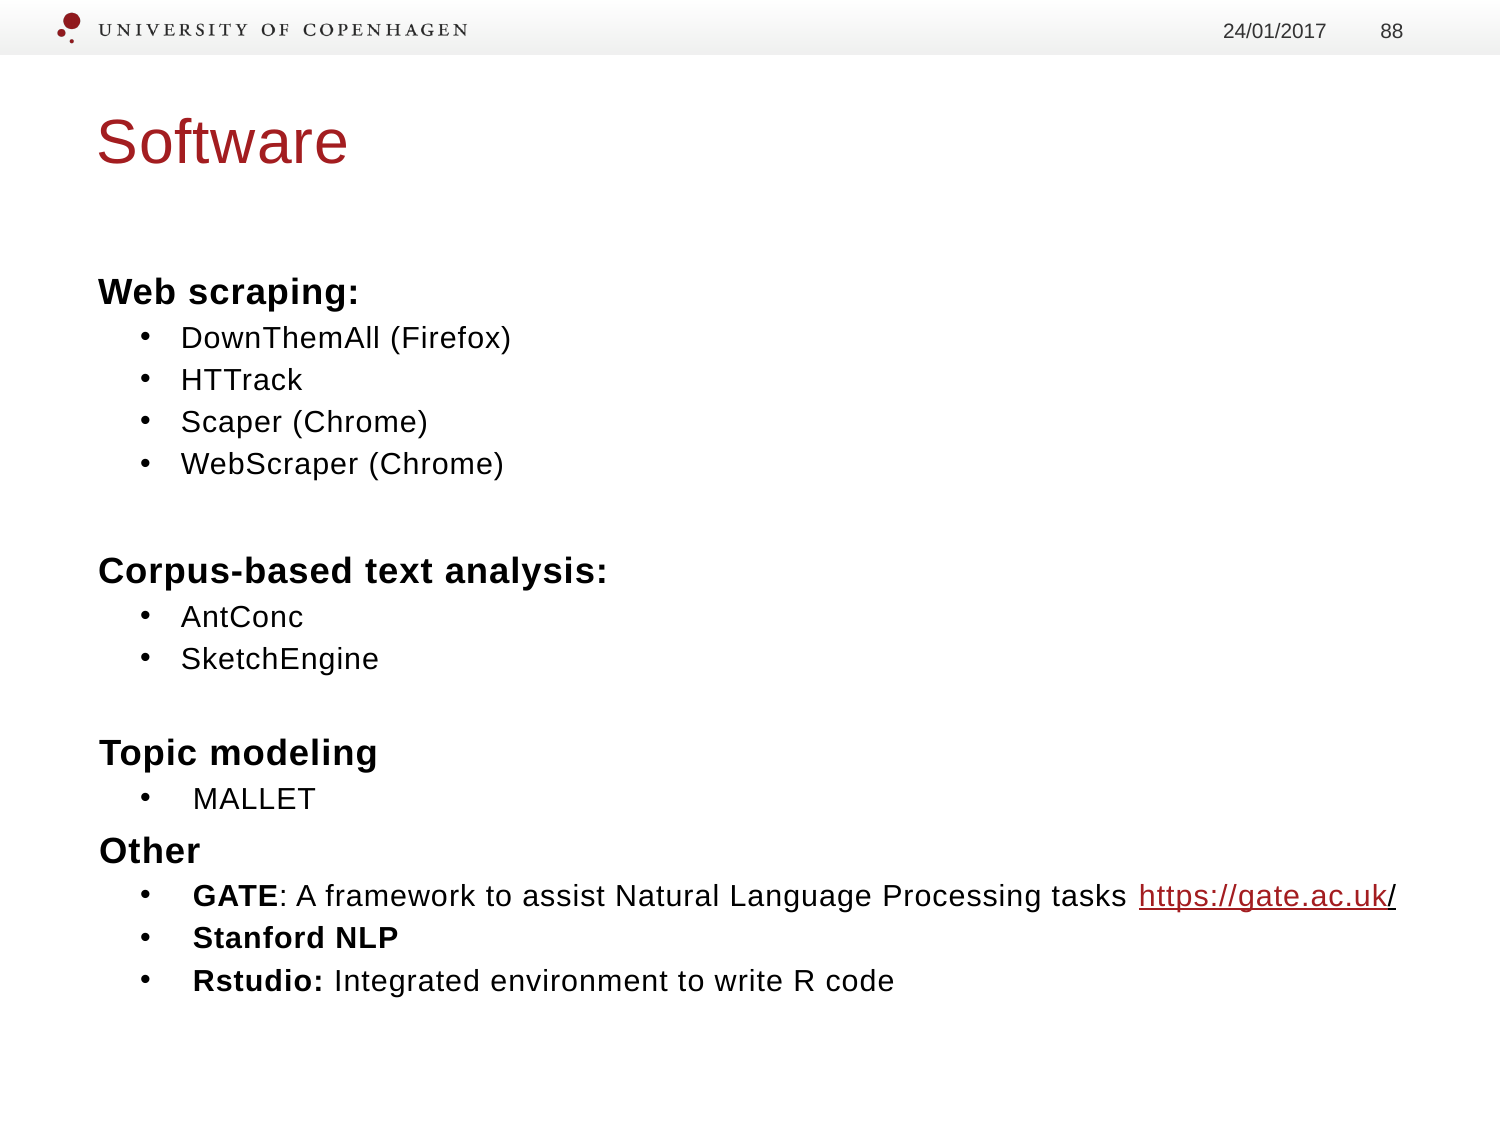

24/01/2017
88
# Software
Web scraping:
DownThemAll (Firefox)
HTTrack
Scaper (Chrome)
WebScraper (Chrome)

Corpus-based text analysis:
AntConc
SketchEngine

Topic modeling
	MALLET
Other
GATE: A framework to assist Natural Language Processing tasks https://gate.ac.uk/
Stanford NLP
Rstudio: Integrated environment to write R code